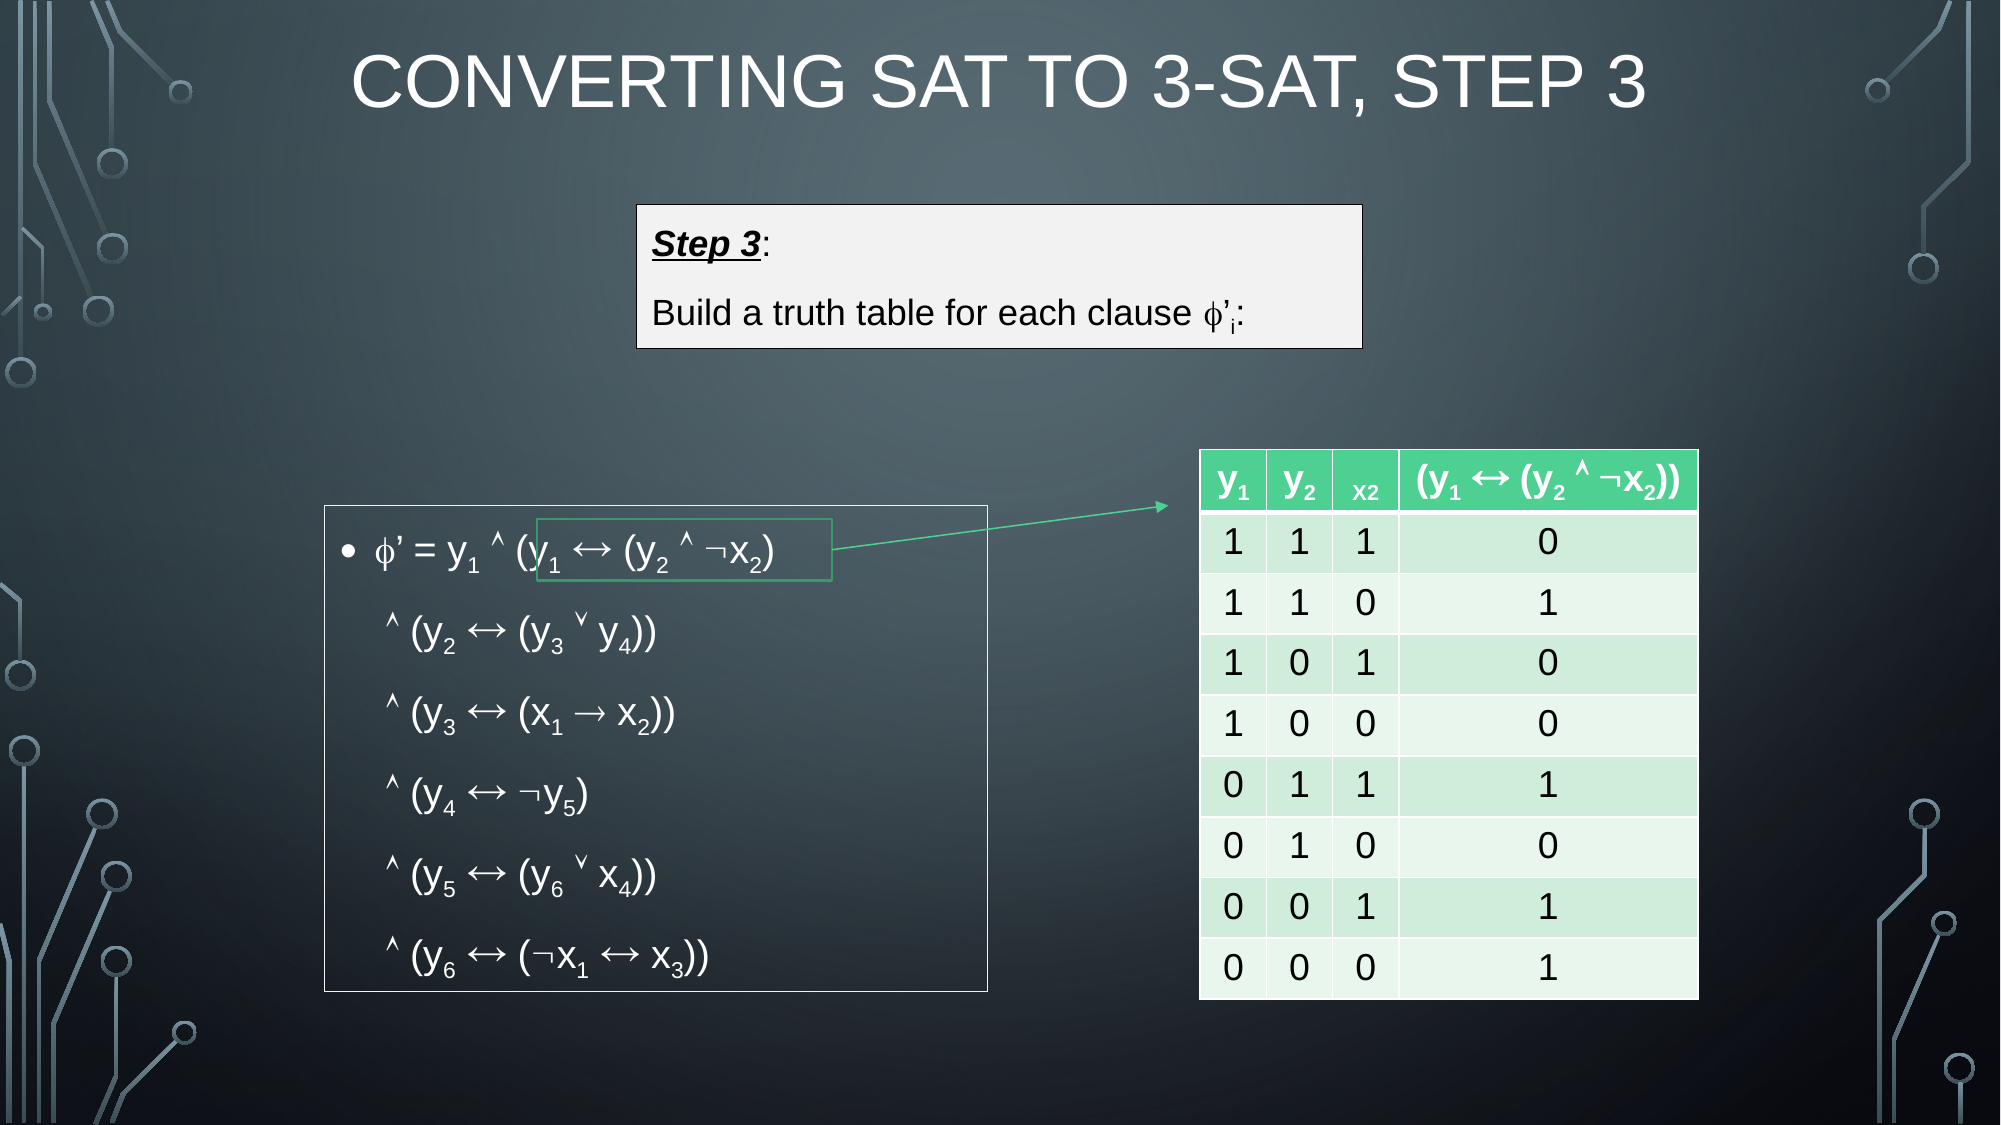

# Converting SAT to 3-SAT, step 3
Step 3:
Build a truth table for each clause φ’i:
| y1 | y2 | X2 | (y1 ↔ (y2 ∧ ¬x2)) |
| --- | --- | --- | --- |
| 1 | 1 | 1 | 0 |
| 1 | 1 | 0 | 1 |
| 1 | 0 | 1 | 0 |
| 1 | 0 | 0 | 0 |
| 0 | 1 | 1 | 1 |
| 0 | 1 | 0 | 0 |
| 0 | 0 | 1 | 1 |
| 0 | 0 | 0 | 1 |
φ’ = y1 ∧ (y1 ↔ (y2 ∧ ¬x2)
		 ∧ (y2 ↔ (y3 ∨ y4))
		 ∧ (y3 ↔ (x1 → x2))
		 ∧ (y4 ↔ ¬y5)
		 ∧ (y5 ↔ (y6 ∨ x4))
		 ∧ (y6 ↔ (¬x1 ↔ x3))